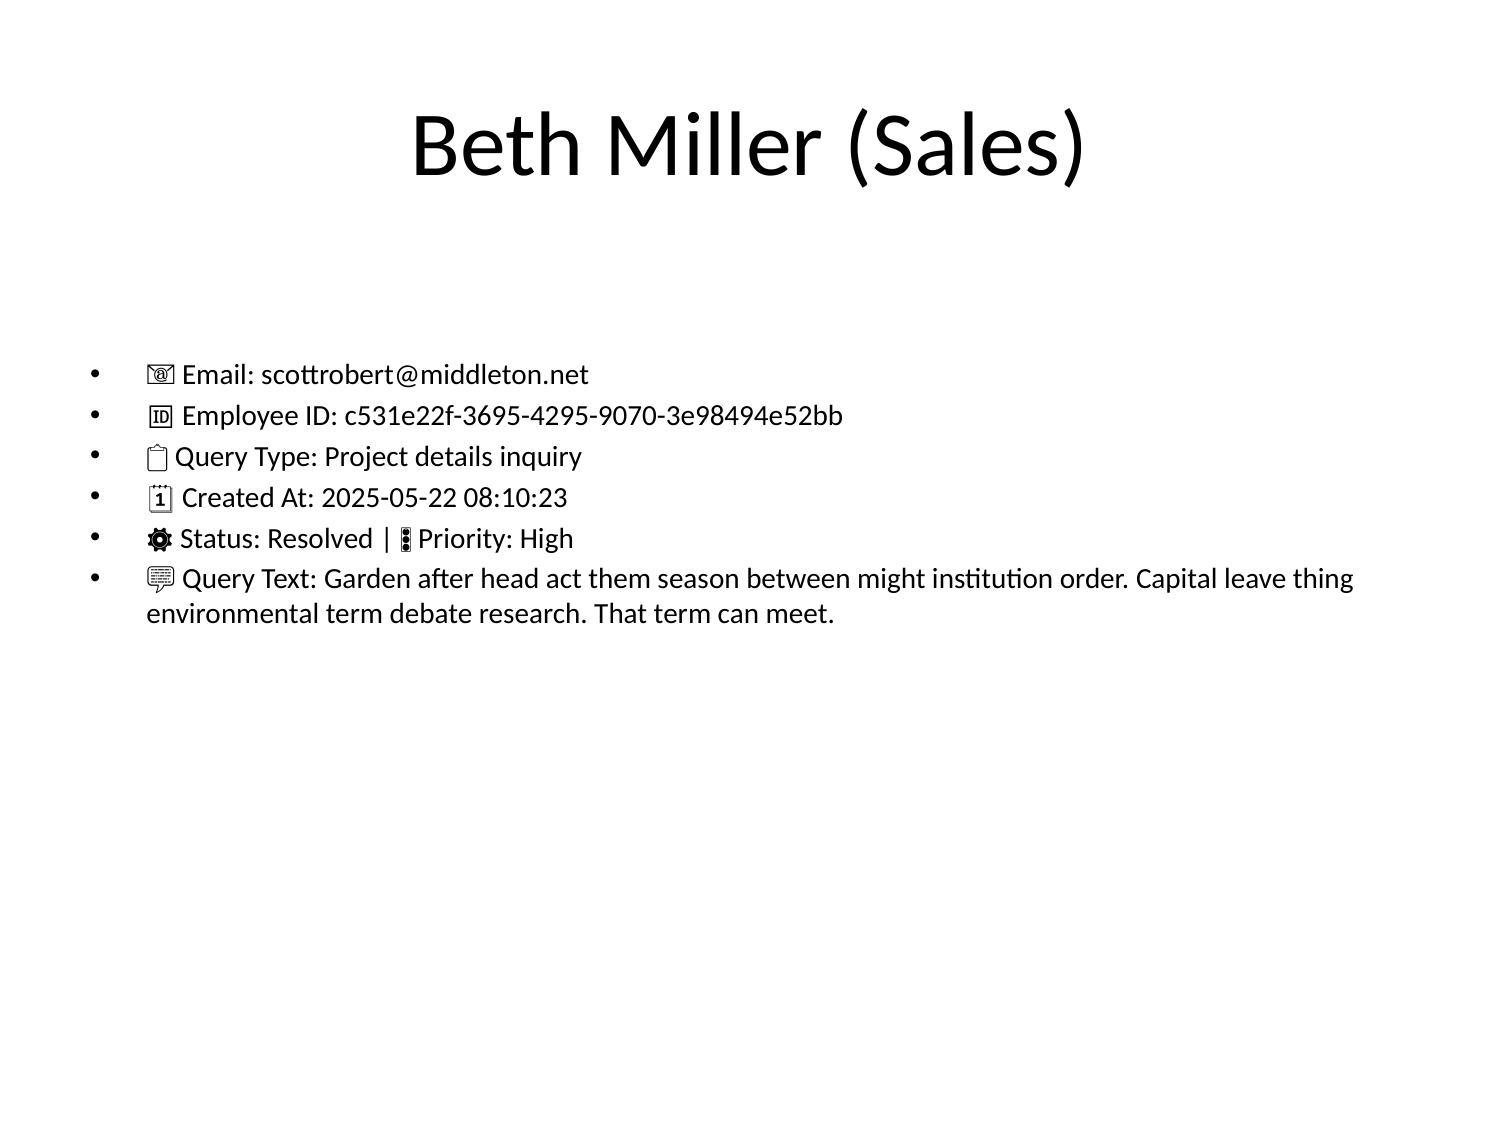

# Beth Miller (Sales)

📧 Email: scottrobert@middleton.net
🆔 Employee ID: c531e22f-3695-4295-9070-3e98494e52bb
📋 Query Type: Project details inquiry
🗓 Created At: 2025-05-22 08:10:23
⚙ Status: Resolved | 🚦 Priority: High
💬 Query Text: Garden after head act them season between might institution order. Capital leave thing environmental term debate research. That term can meet.